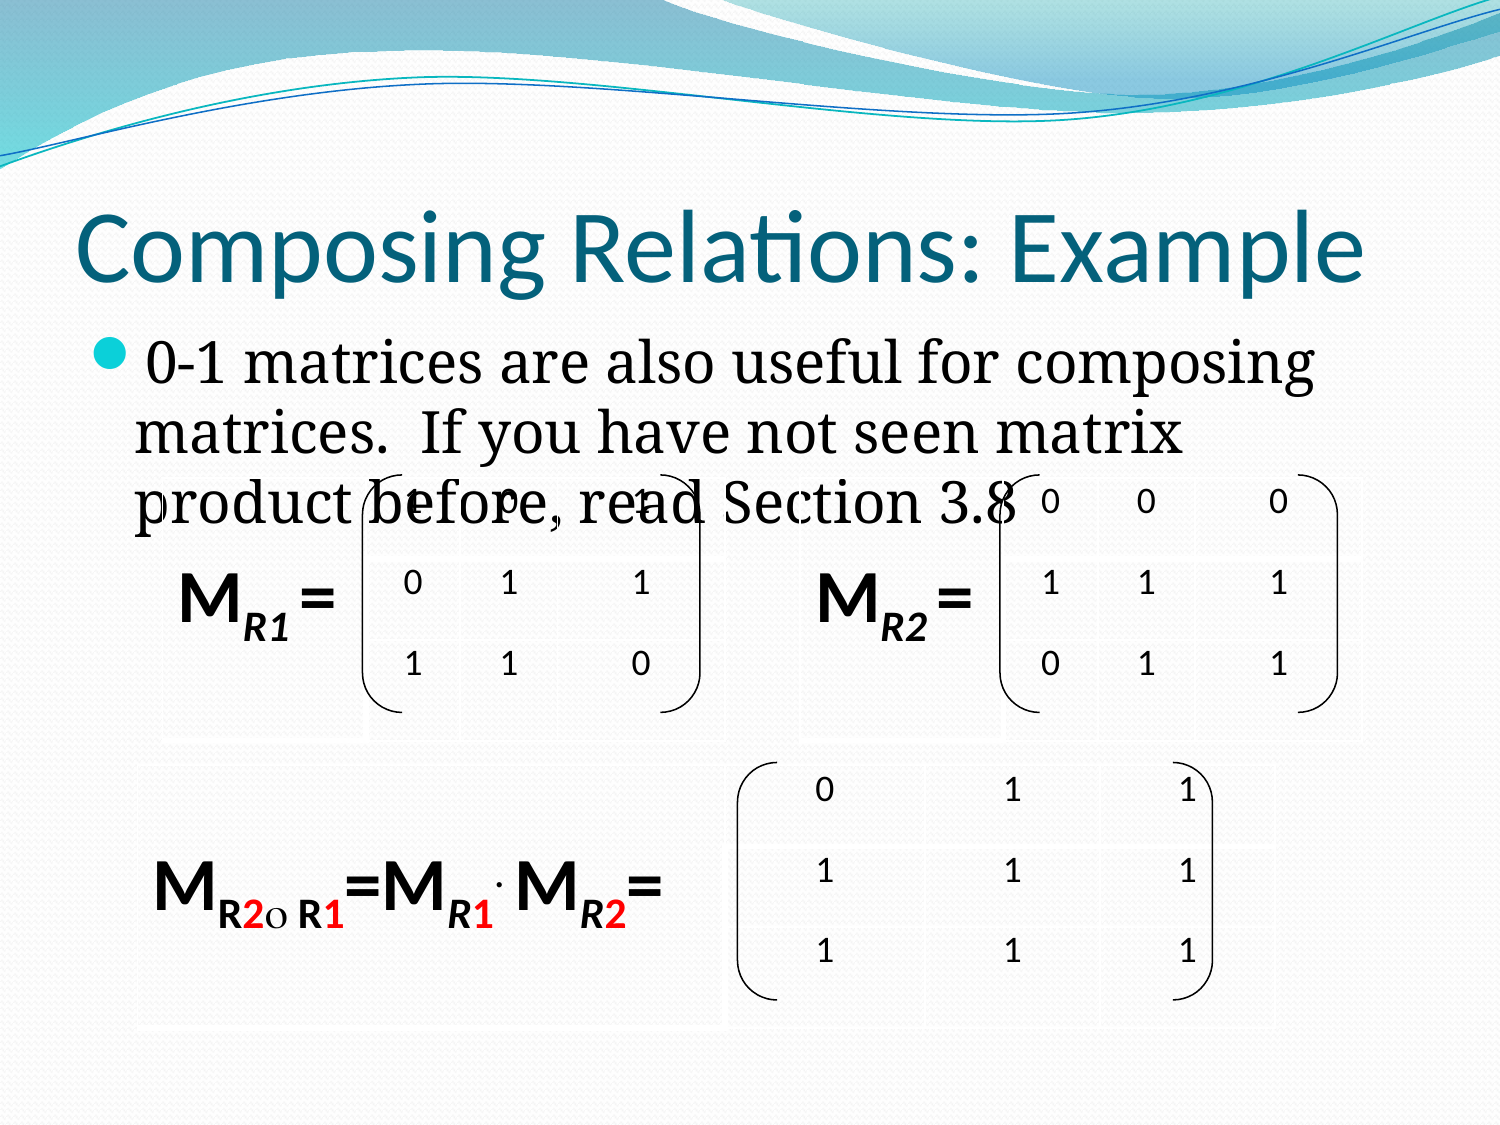

# Composing Relations: Example
0-1 matrices are also useful for composing matrices.  If you have not seen matrix product before, read Section 3.8

| MR1 = | 1 | 0 | 1 |
| --- | --- | --- | --- |
|  | 0 | 1 | 1 |
|  | 1 | 1 | 0 |
| MR2 = | 0 | 0 | 0 |
| --- | --- | --- | --- |
|  | 1 | 1 | 1 |
|  | 0 | 1 | 1 |

| MR2ο R1=MR1. MR2= | 0 | 1 | 1 |
| --- | --- | --- | --- |
|  | 1 | 1 | 1 |
|  | 1 | 1 | 1 |